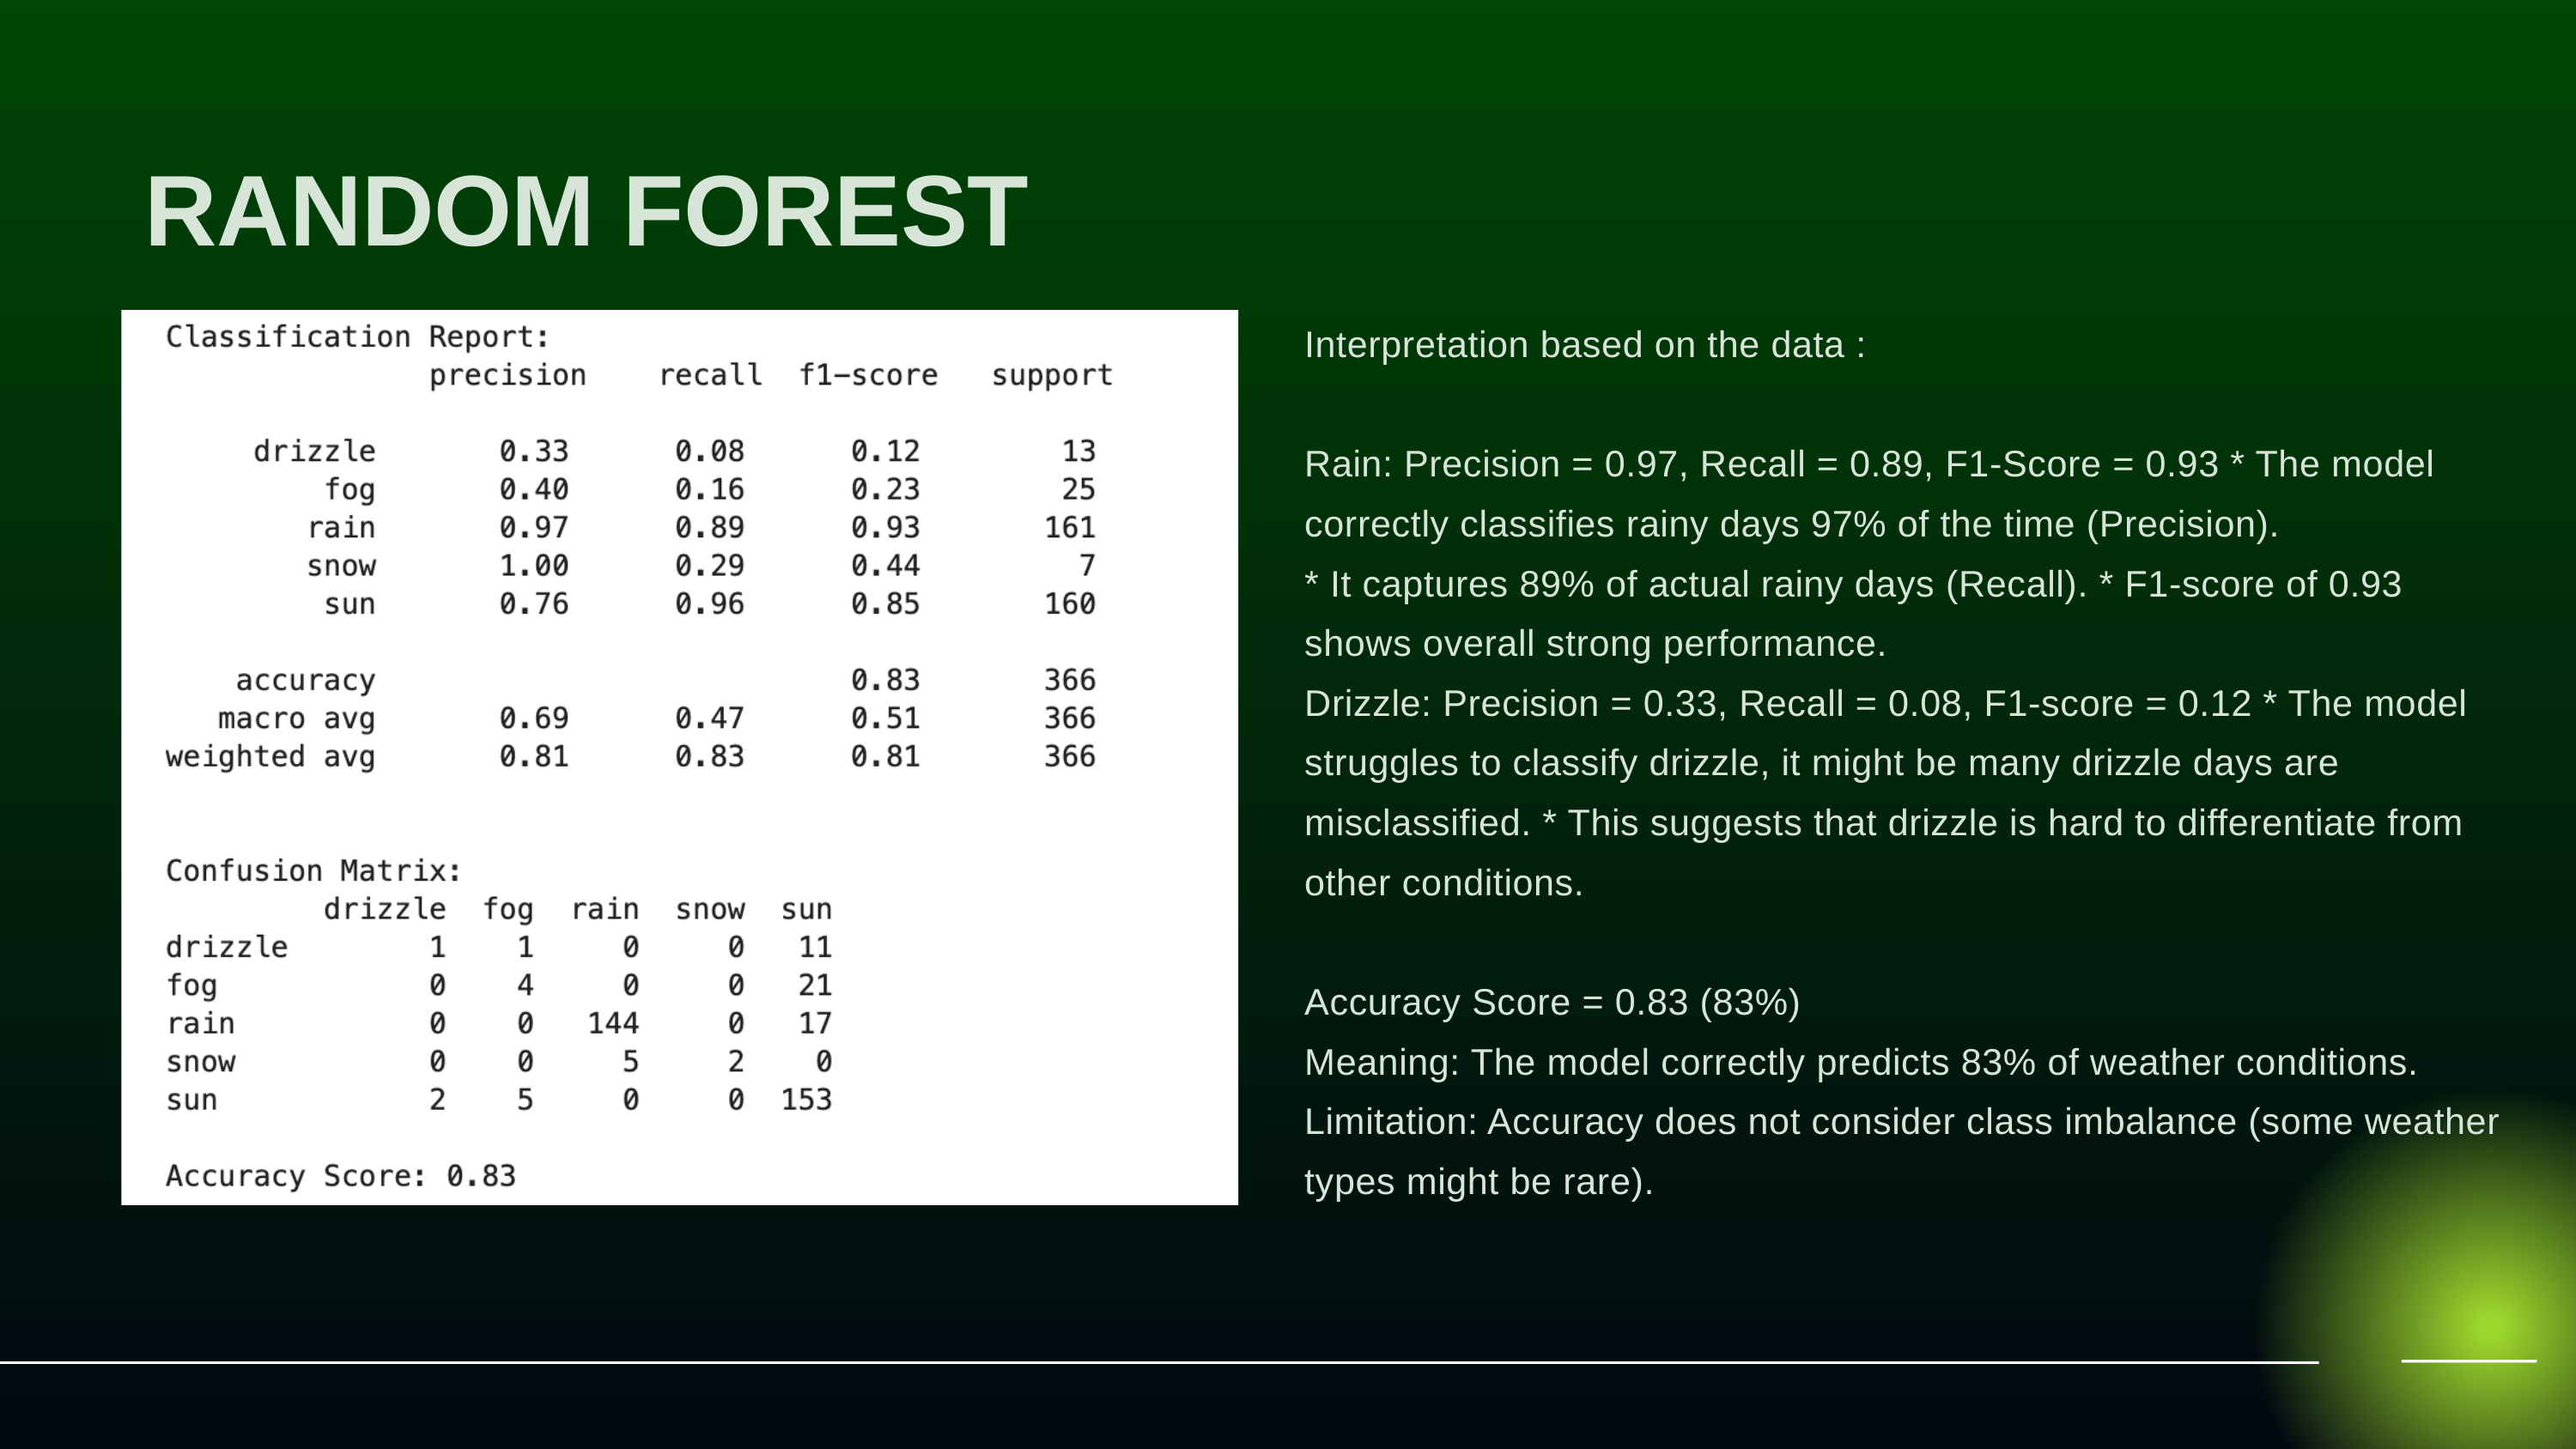

RANDOM FOREST

Interpretation based on the data :

Rain: Precision = 0.97, Recall = 0.89, F1-Score = 0.93 * The model correctly classifies rainy days 97% of the time (Precision).
* It captures 89% of actual rainy days (Recall). * F1-score of 0.93 shows overall strong performance.
Drizzle: Precision = 0.33, Recall = 0.08, F1-score = 0.12 * The model struggles to classify drizzle, it might be many drizzle days are misclassified. * This suggests that drizzle is hard to differentiate from other conditions.

Accuracy Score = 0.83 (83%)
Meaning: The model correctly predicts 83% of weather conditions.
Limitation: Accuracy does not consider class imbalance (some weather types might be rare).